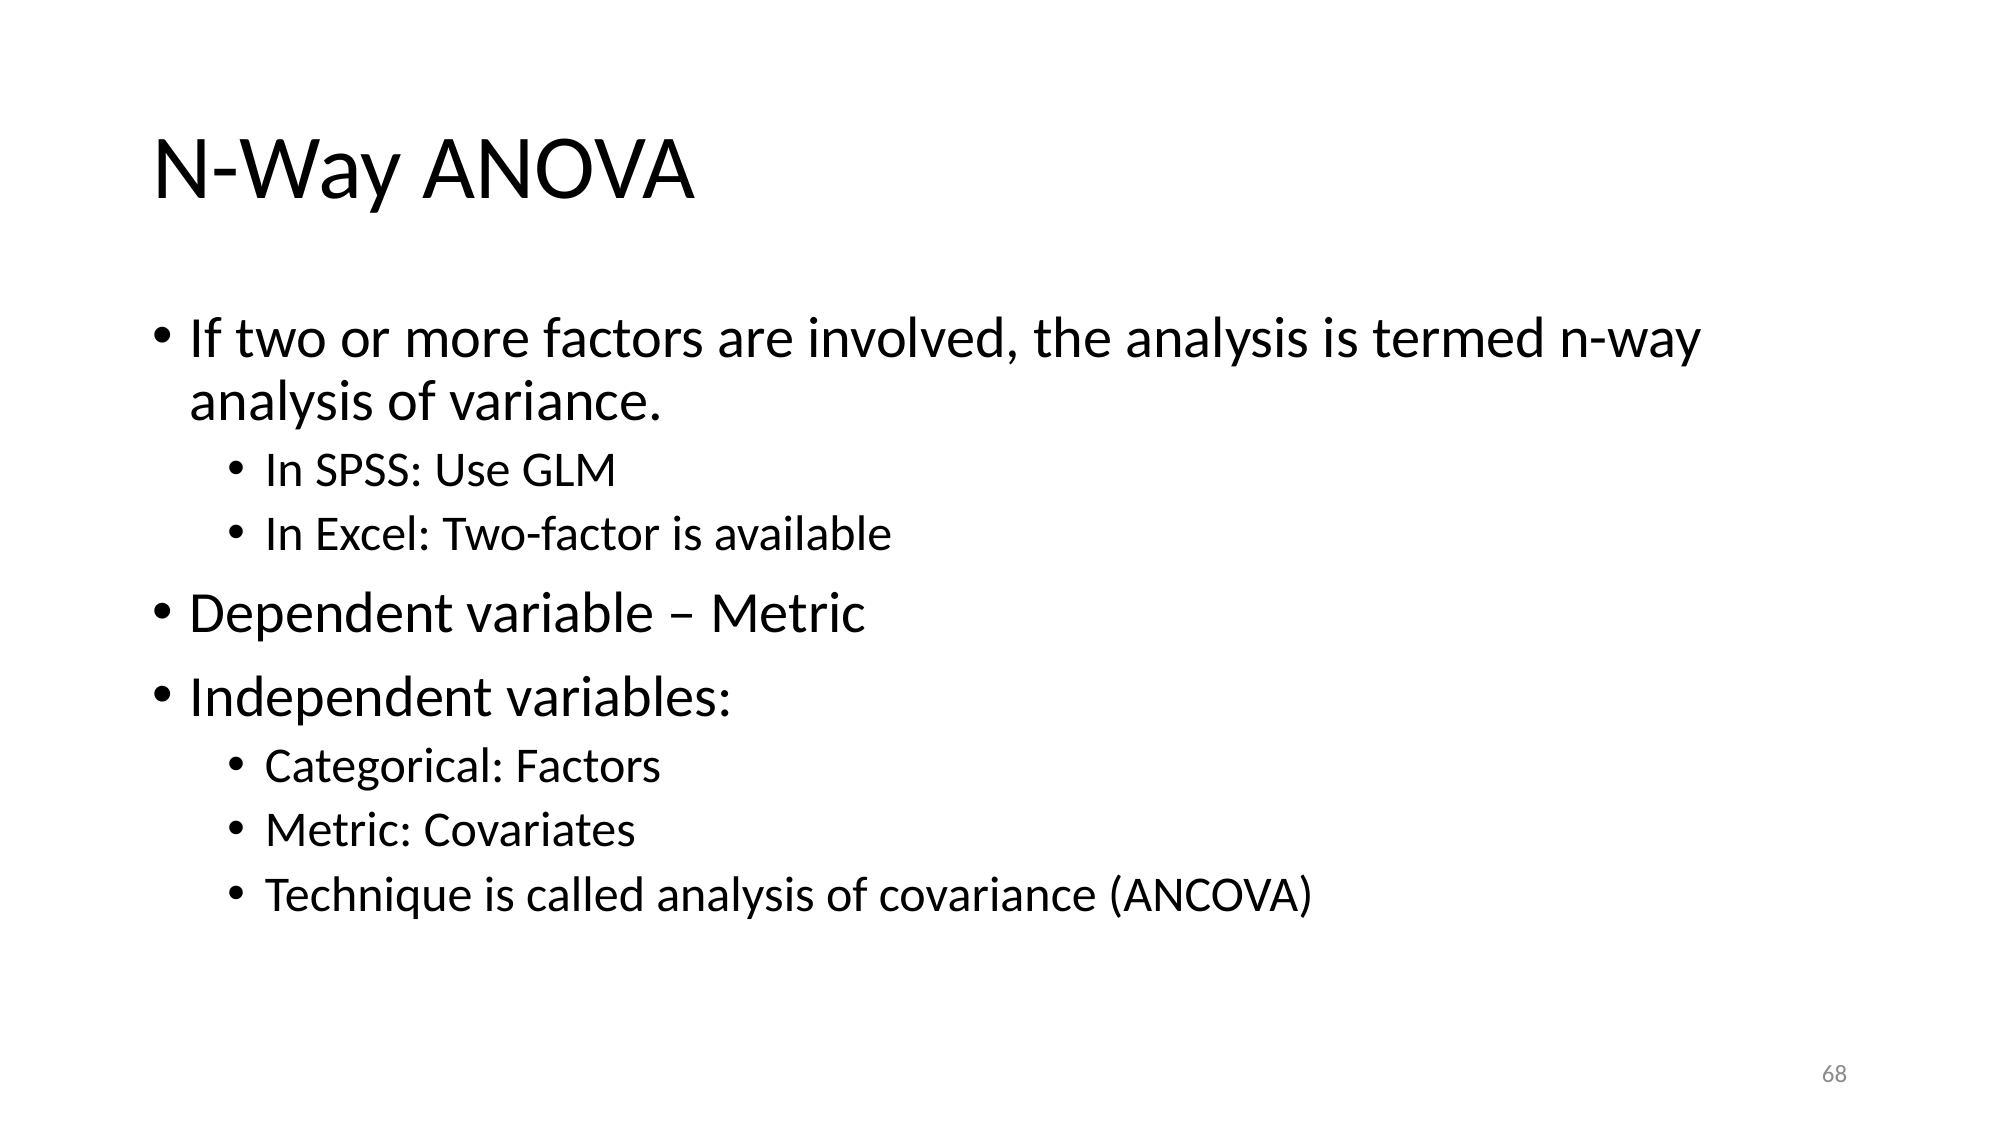

# N-Way ANOVA
If two or more factors are involved, the analysis is termed n-way analysis of variance.
In SPSS: Use GLM
In Excel: Two-factor is available
Dependent variable – Metric
Independent variables:
Categorical: Factors
Metric: Covariates
Technique is called analysis of covariance (ANCOVA)
68